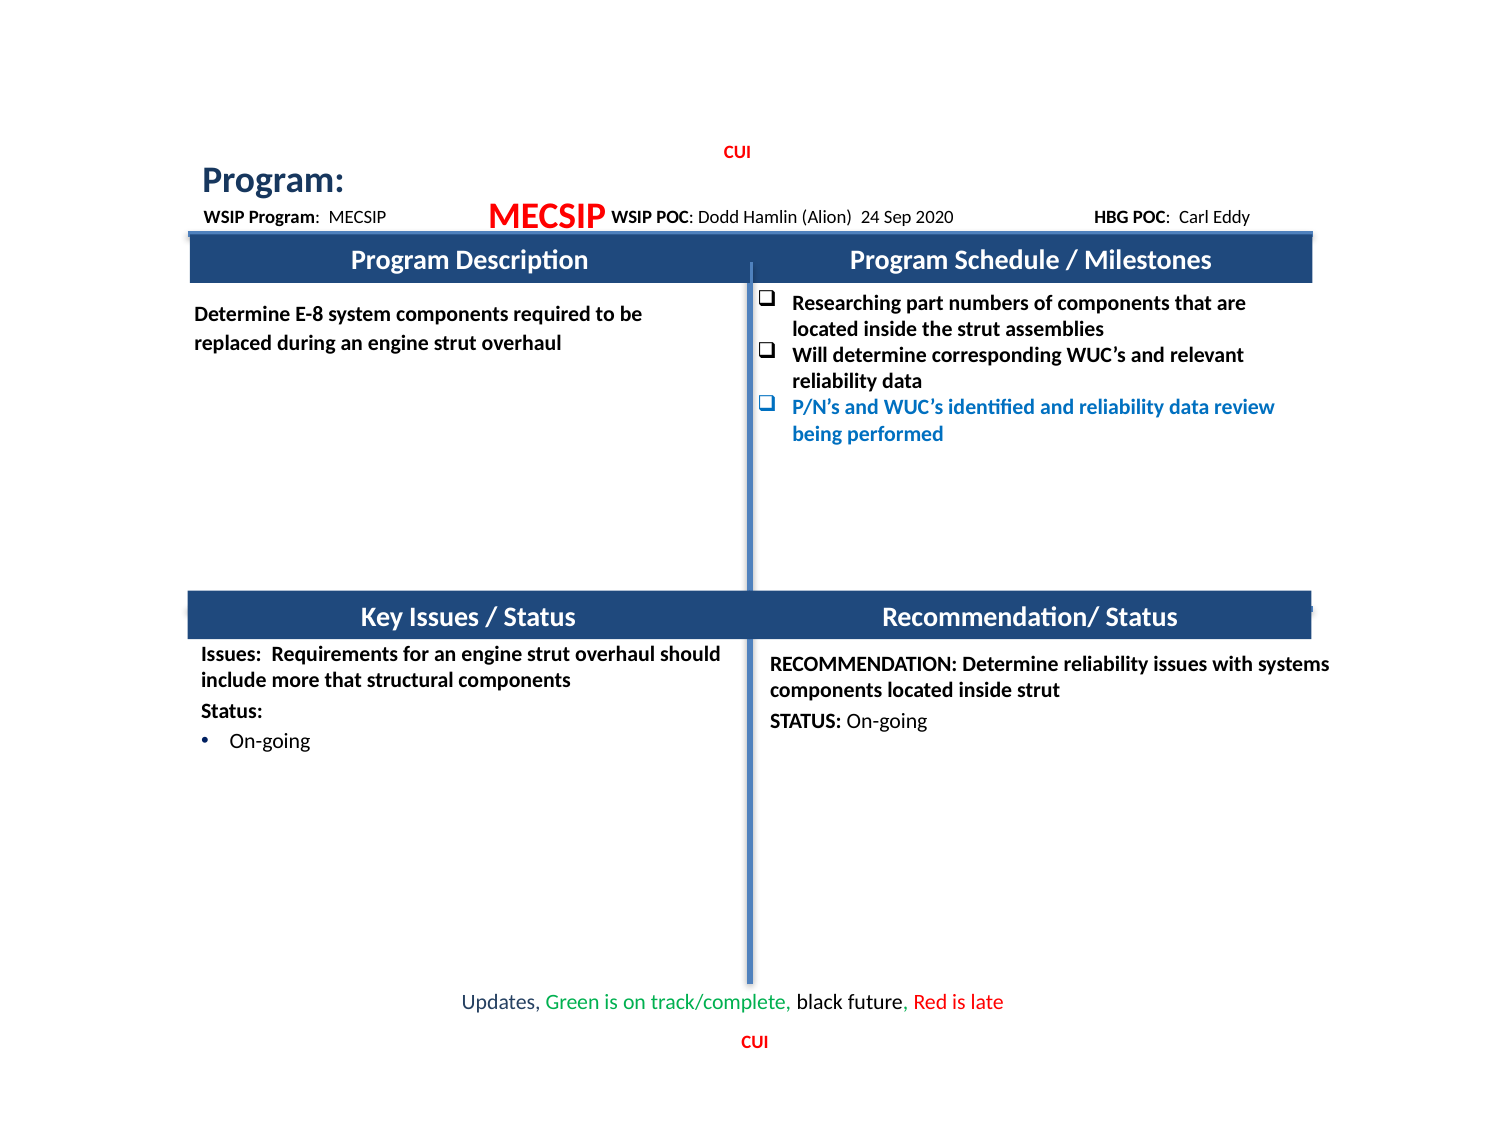

CUI
Program: 					                             MECSIP
WSIP Program:  MECSIP
WSIP POC: Dodd Hamlin (Alion)  24 Sep 2020
HBG POC:  Carl Eddy
Program Description
Program Schedule / Milestones
Researching part numbers of components that are located inside the strut assemblies
Will determine corresponding WUC’s and relevant reliability data
P/N’s and WUC’s identified and reliability data review being performed

Determine E-8 system components required to be replaced during an engine strut overhaul

Key Issues / Status
Recommendation/ Status
Issues:  Requirements for an engine strut overhaul should include more that structural components
Status:
On-going
RECOMMENDATION: Determine reliability issues with systems components located inside strut
STATUS: On-going

Updates, Green is on track/complete, black future, Red is late
CUI